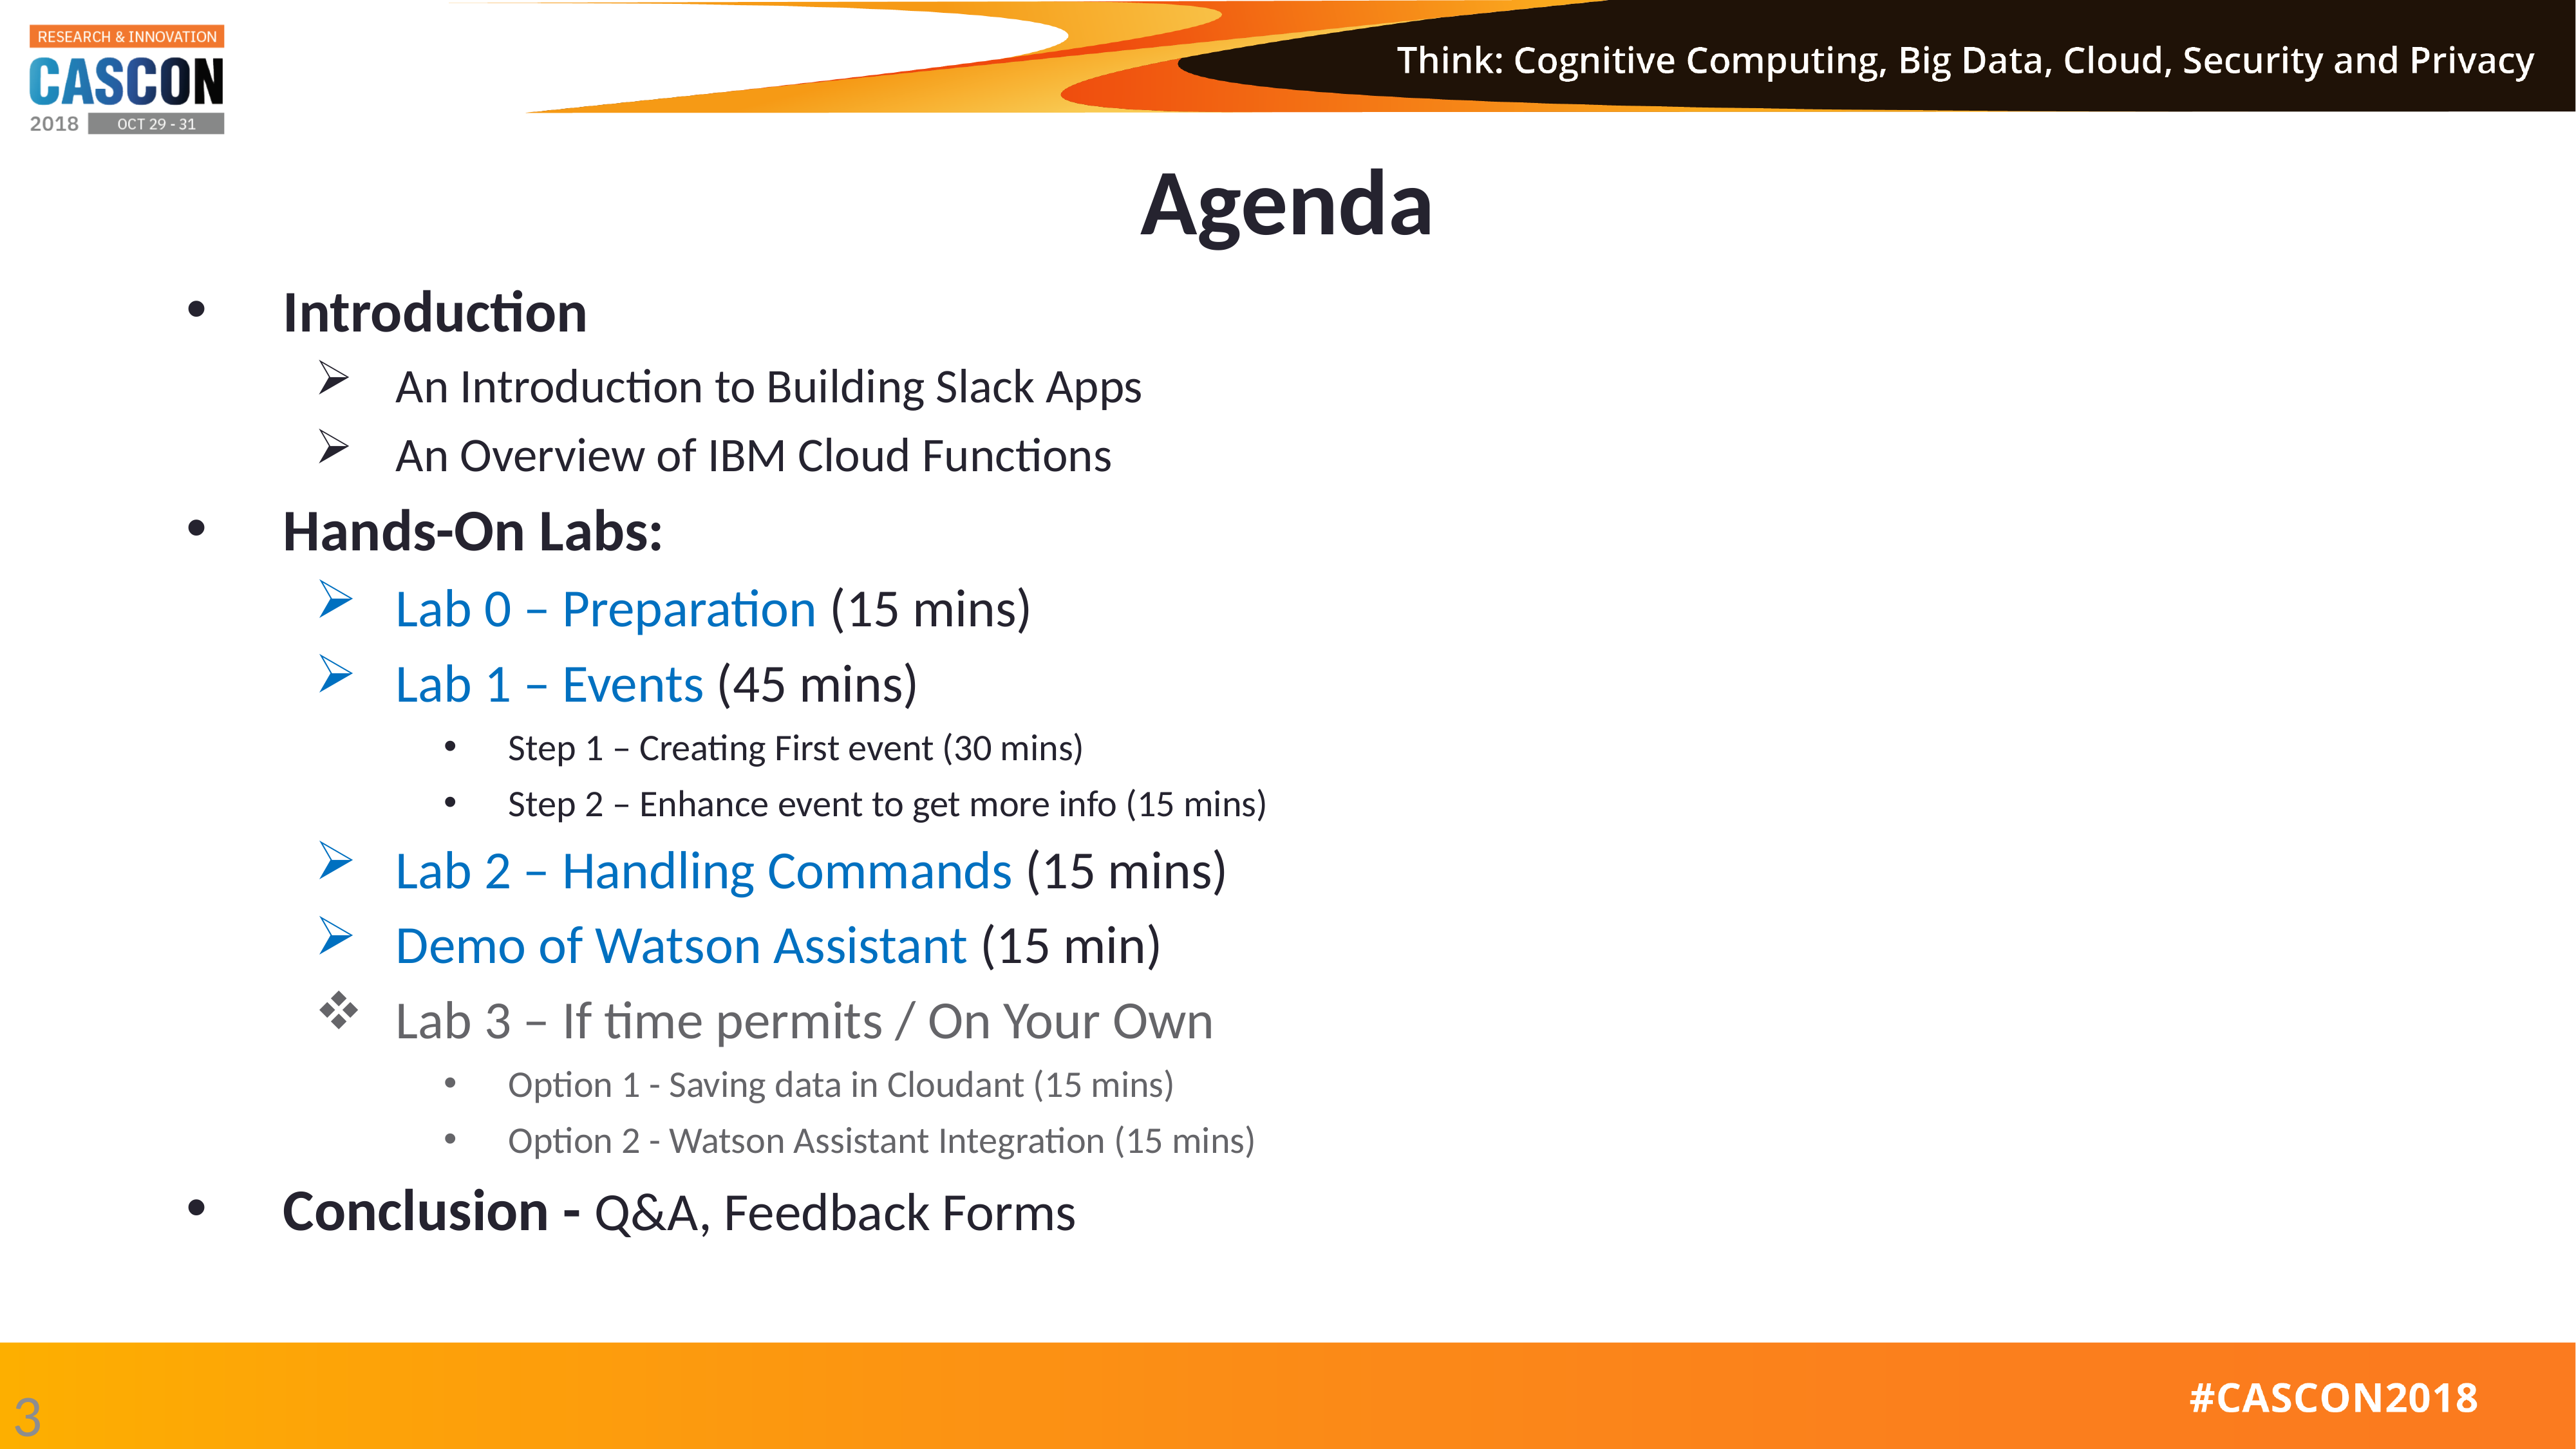

# Agenda
Introduction
An Introduction to Building Slack Apps
An Overview of IBM Cloud Functions
Hands-On Labs:
Lab 0 – Preparation (15 mins)
Lab 1 – Events (45 mins)
Step 1 – Creating First event (30 mins)
Step 2 – Enhance event to get more info (15 mins)
Lab 2 – Handling Commands (15 mins)
Demo of Watson Assistant (15 min)
Lab 3 – If time permits / On Your Own
Option 1 - Saving data in Cloudant (15 mins)
Option 2 - Watson Assistant Integration (15 mins)
Conclusion - Q&A, Feedback Forms
3